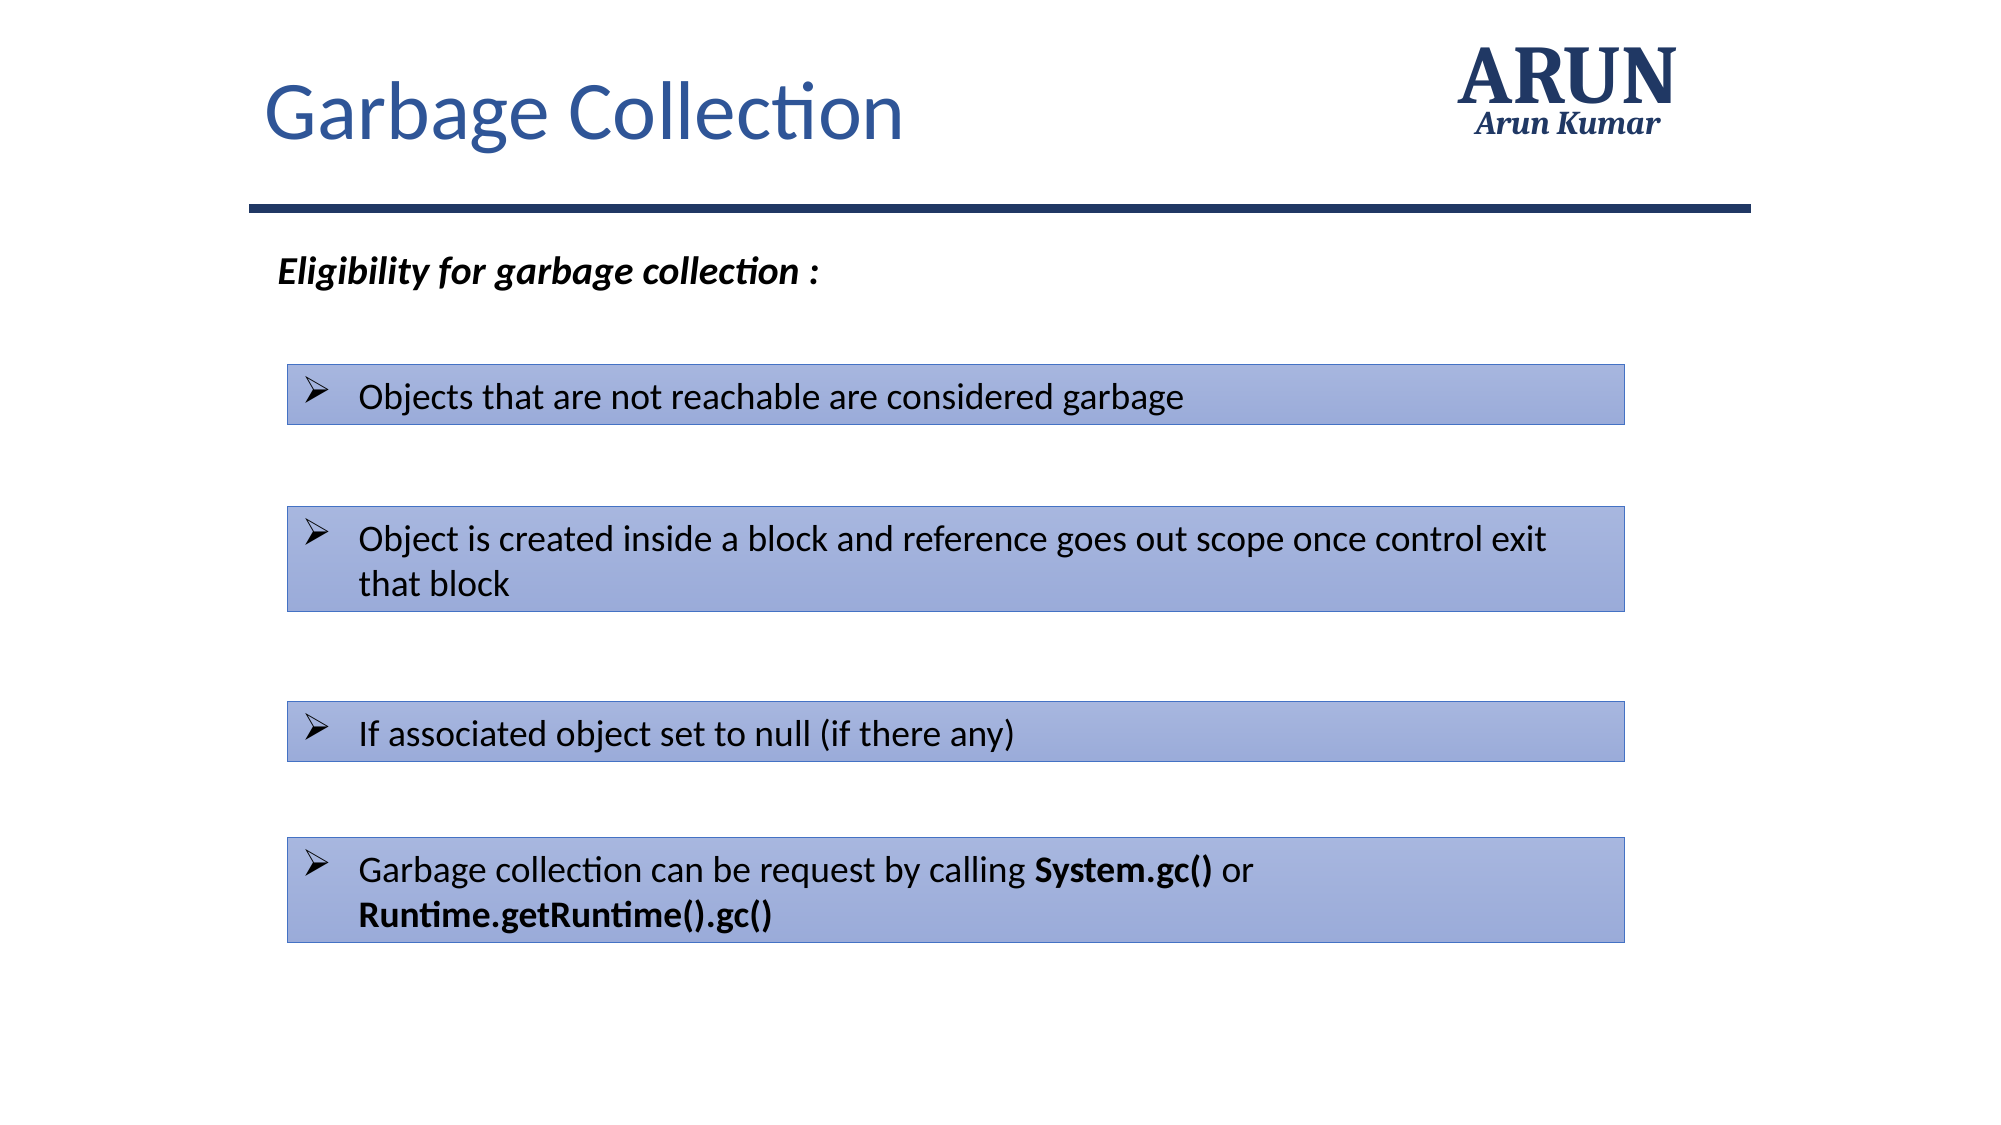

Garbage Collection

ARUN
Arun Kumar

Eligibility for garbage collection :
Objects that are not reachable are considered garbage
Object is created inside a block and reference goes out scope once control exit that block
If associated object set to null (if there any)
Garbage collection can be request by calling System.gc() or Runtime.getRuntime().gc()